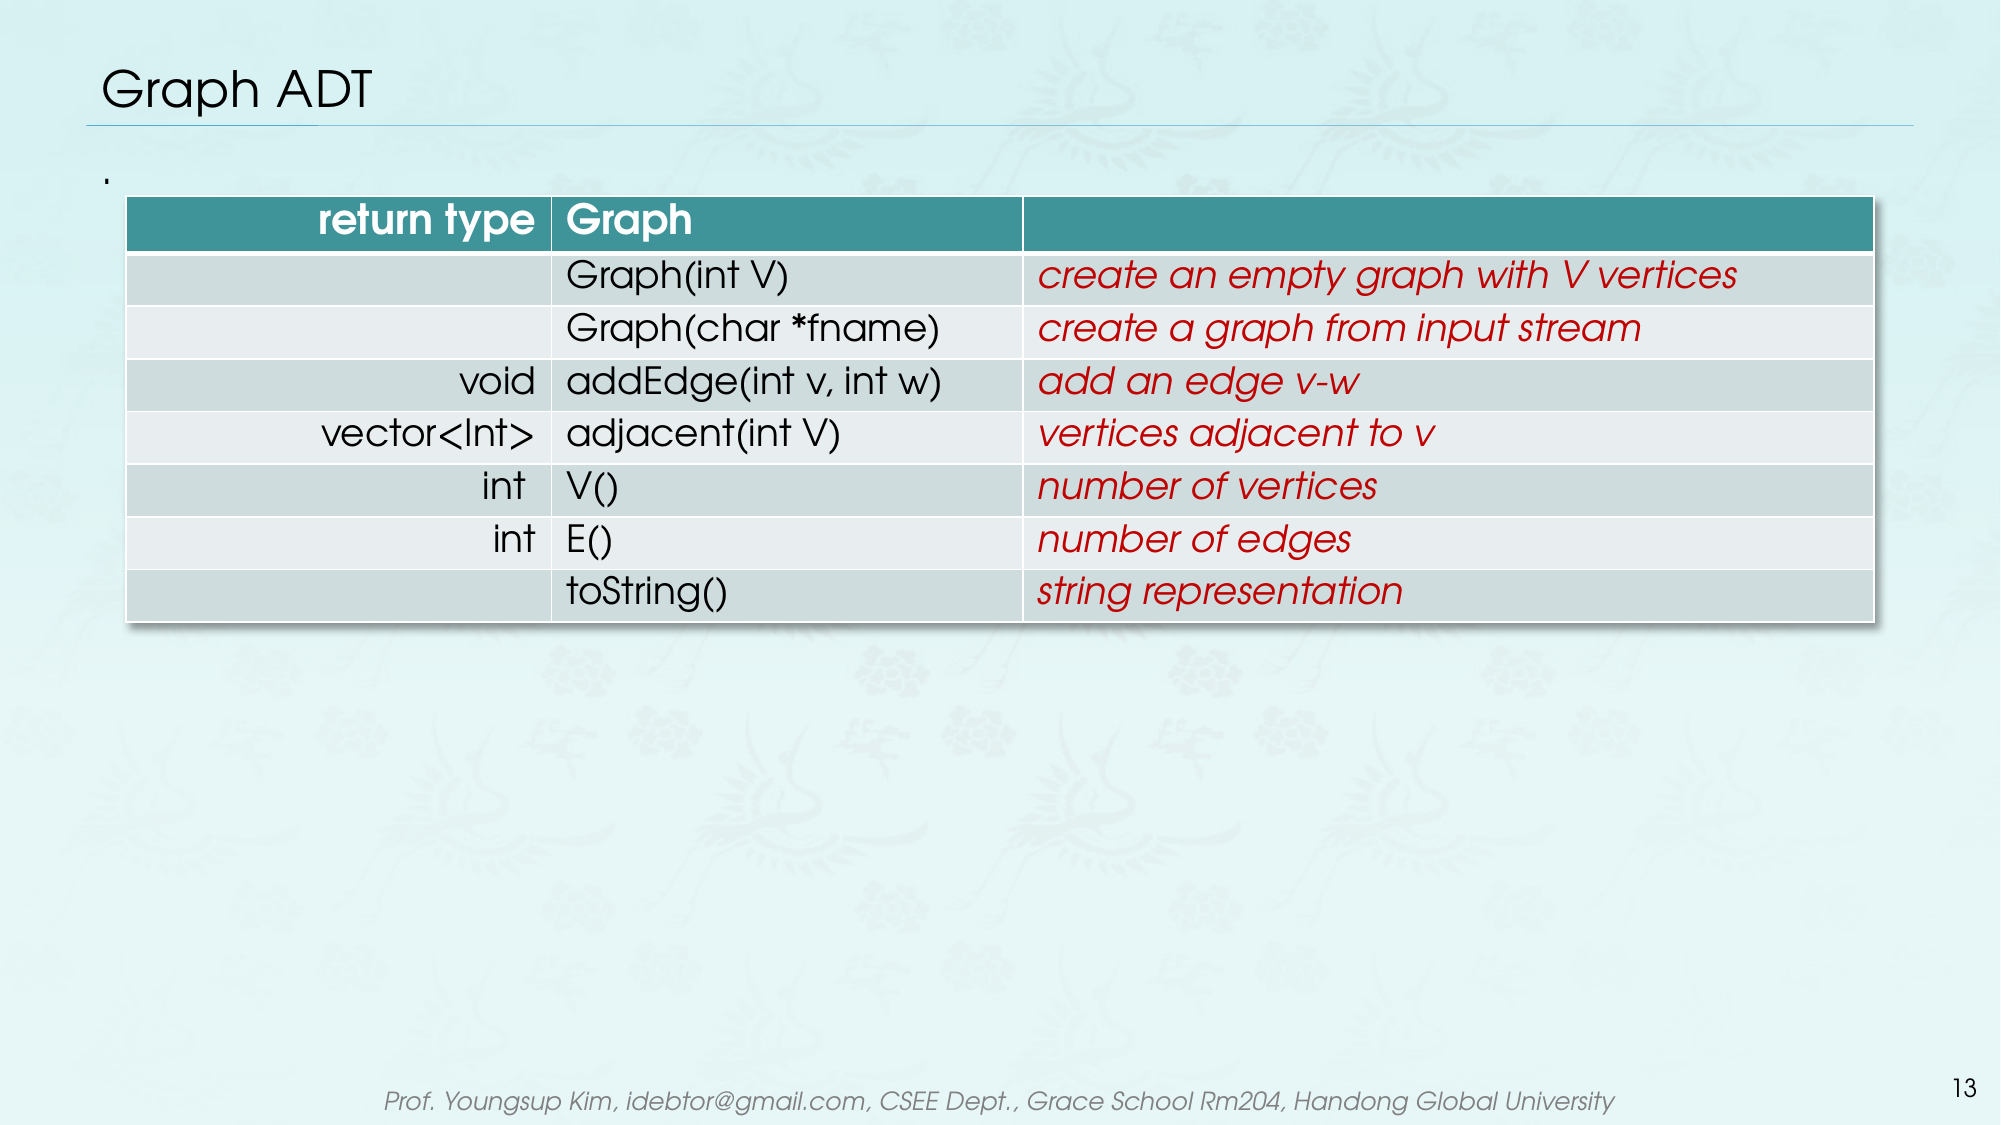

# Graph ADT
.

| return type | Graph |  |
| --- | --- | --- |
|  | Graph(int V) | create an empty graph with V vertices |
|  | Graph(char \*fname) | create a graph from input stream |
| void | addEdge(int v, int w) | add an edge v-w |
| vector<Int> | adjacent(int V) | vertices adjacent to v |
| int | V() | number of vertices |
| int | E() | number of edges |
|  | toString() | string representation |
13